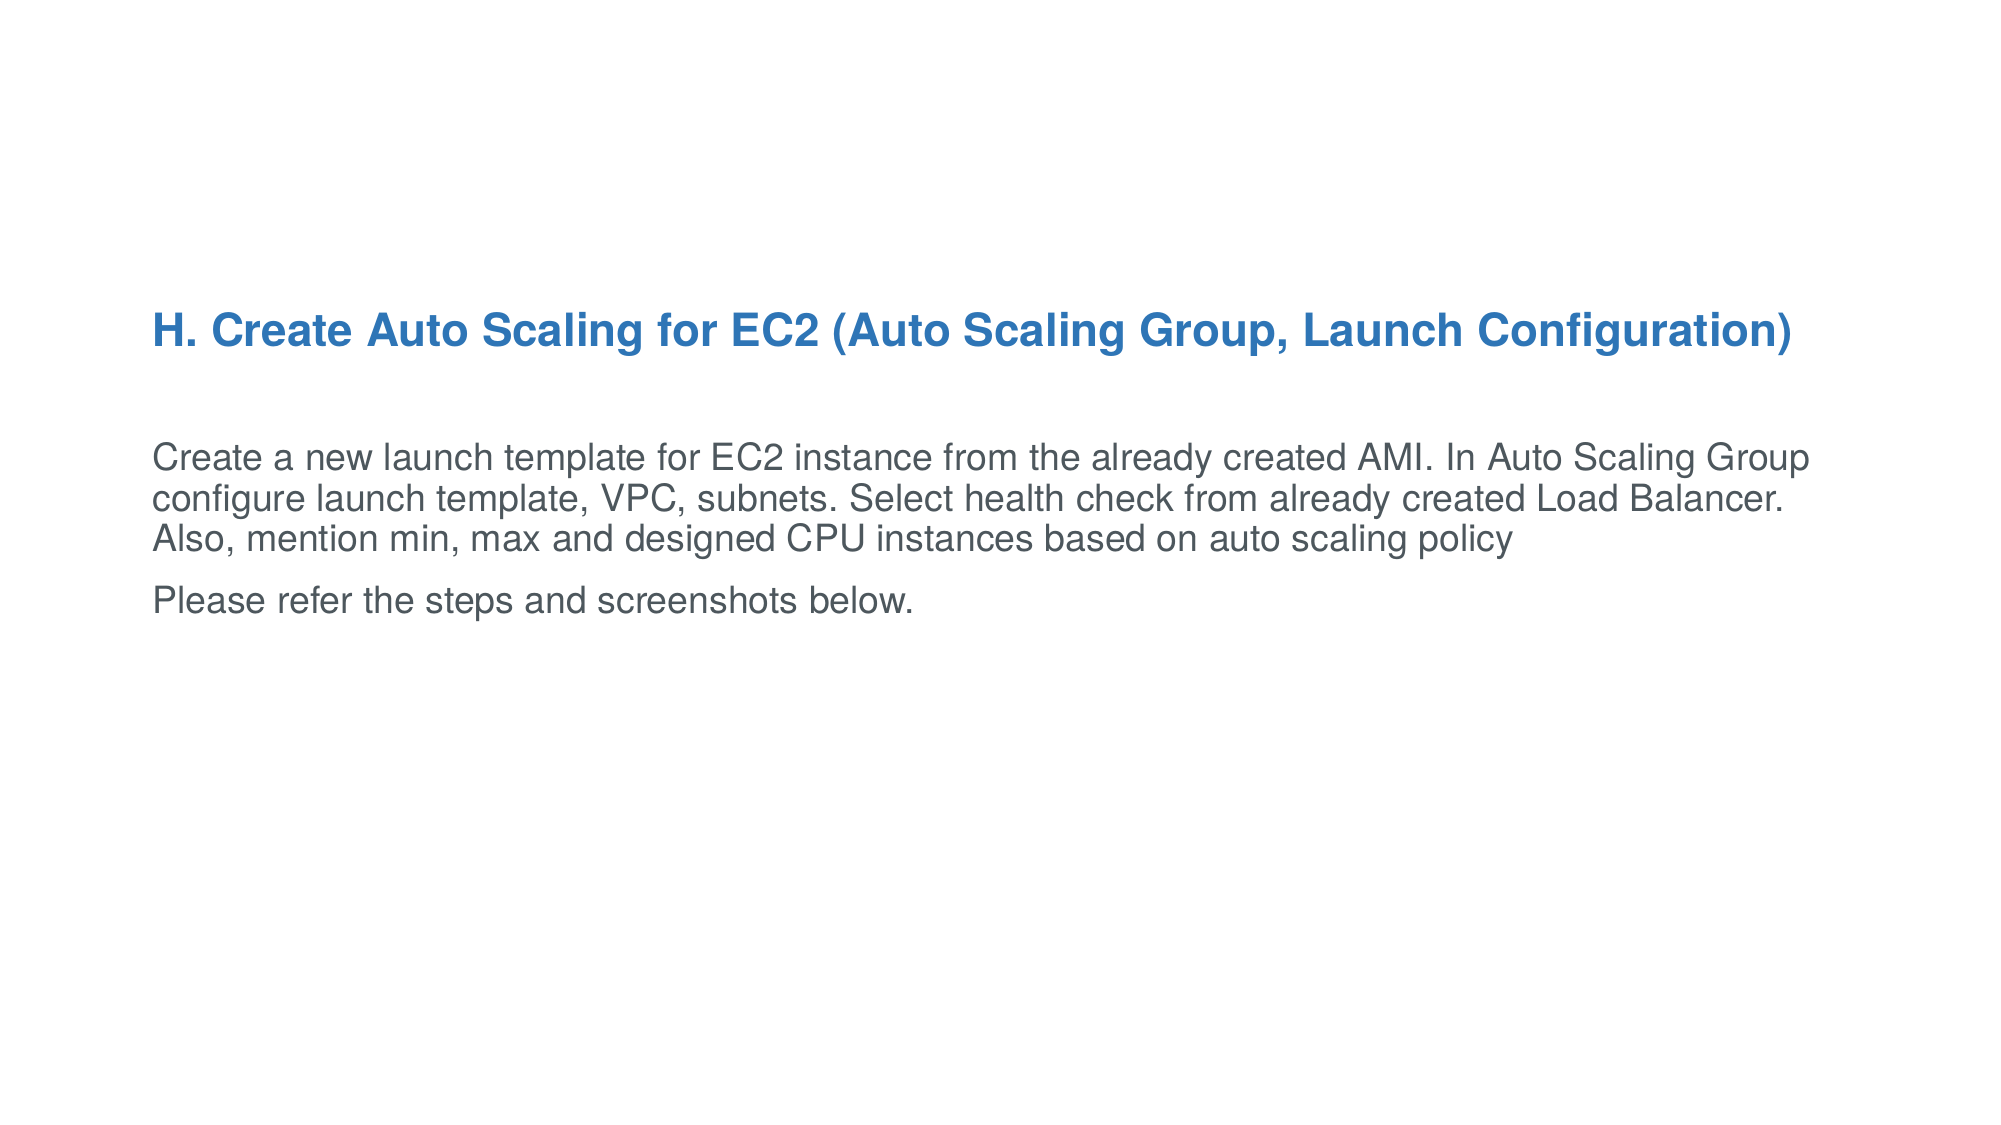

H. Create Auto Scaling for EC2 (Auto Scaling Group, Launch Configuration)

Create a new launch template for EC2 instance from the already created AMI. In Auto Scaling Group configure launch template, VPC, subnets. Select health check from already created Load Balancer.  Also, mention min, max and designed CPU instances based on auto scaling policy
Please refer the steps and screenshots below.